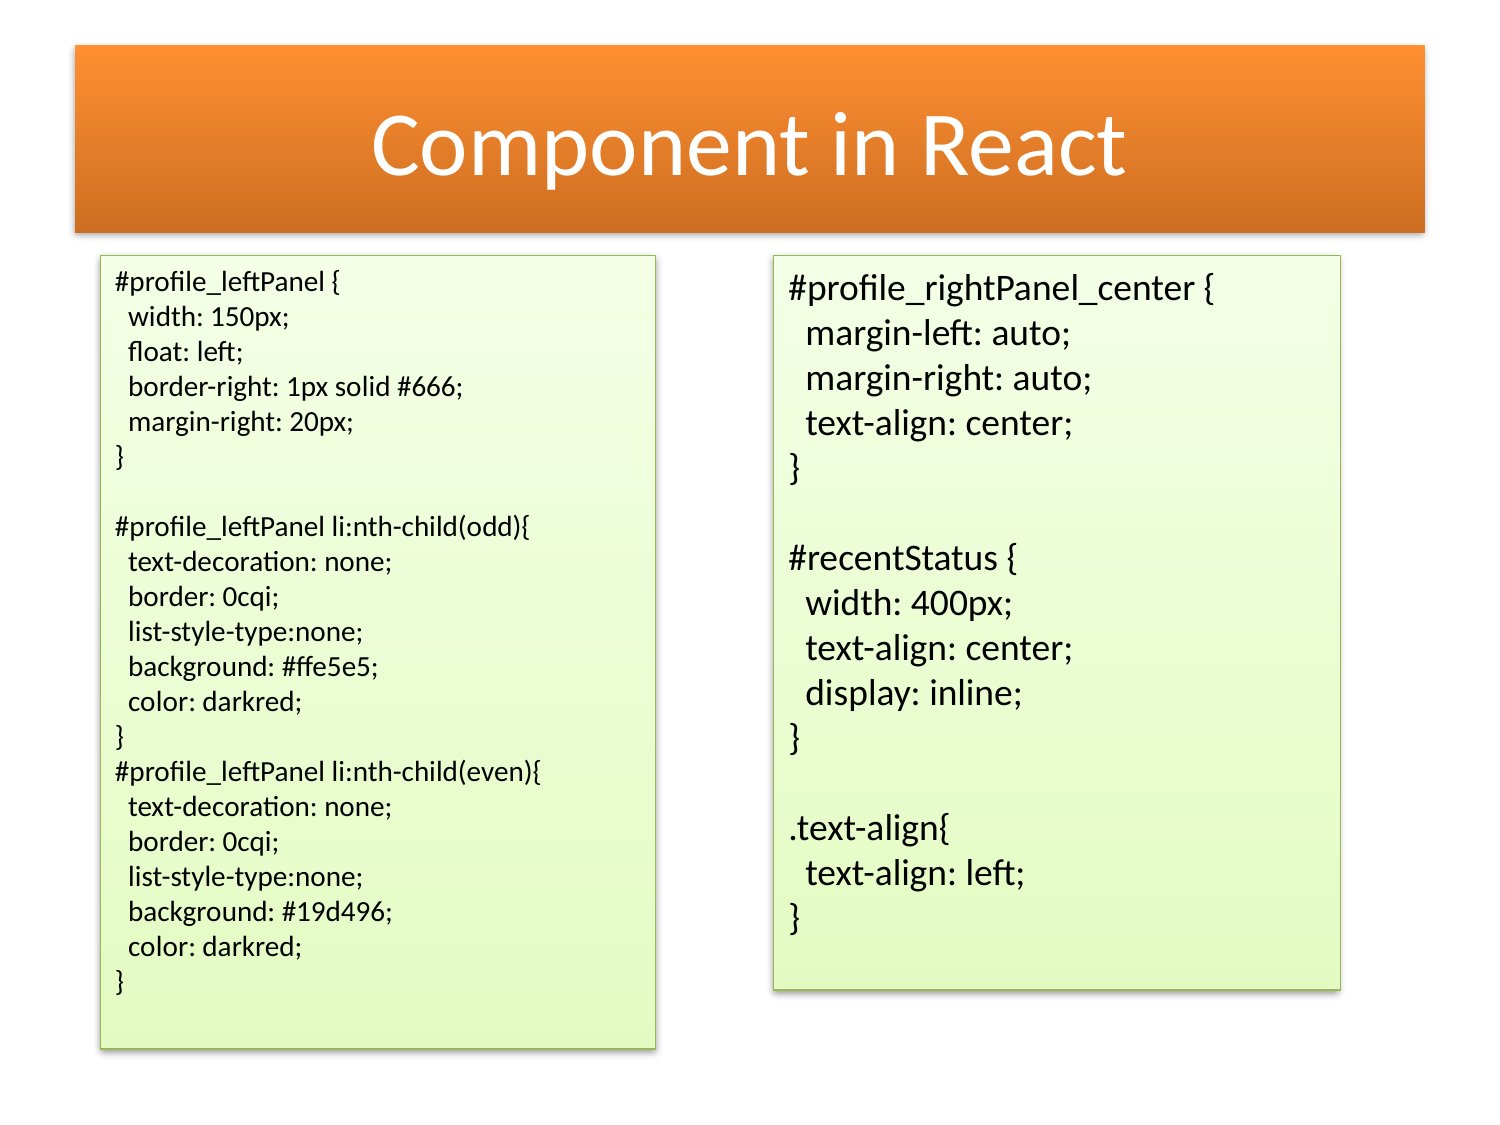

# Component in React
#profile_leftPanel {
  width: 150px;
  float: left;
  border-right: 1px solid #666;
  margin-right: 20px;
}
#profile_leftPanel li:nth-child(odd){
  text-decoration: none;
  border: 0cqi;
  list-style-type:none;
  background: #ffe5e5;
  color: darkred;
}
#profile_leftPanel li:nth-child(even){
  text-decoration: none;
  border: 0cqi;
  list-style-type:none;
  background: #19d496;
  color: darkred;
}

#profile_rightPanel_center {
  margin-left: auto;
  margin-right: auto;
  text-align: center;
}
#recentStatus {
  width: 400px;
  text-align: center;
  display: inline;
}
.text-align{
  text-align: left;
}